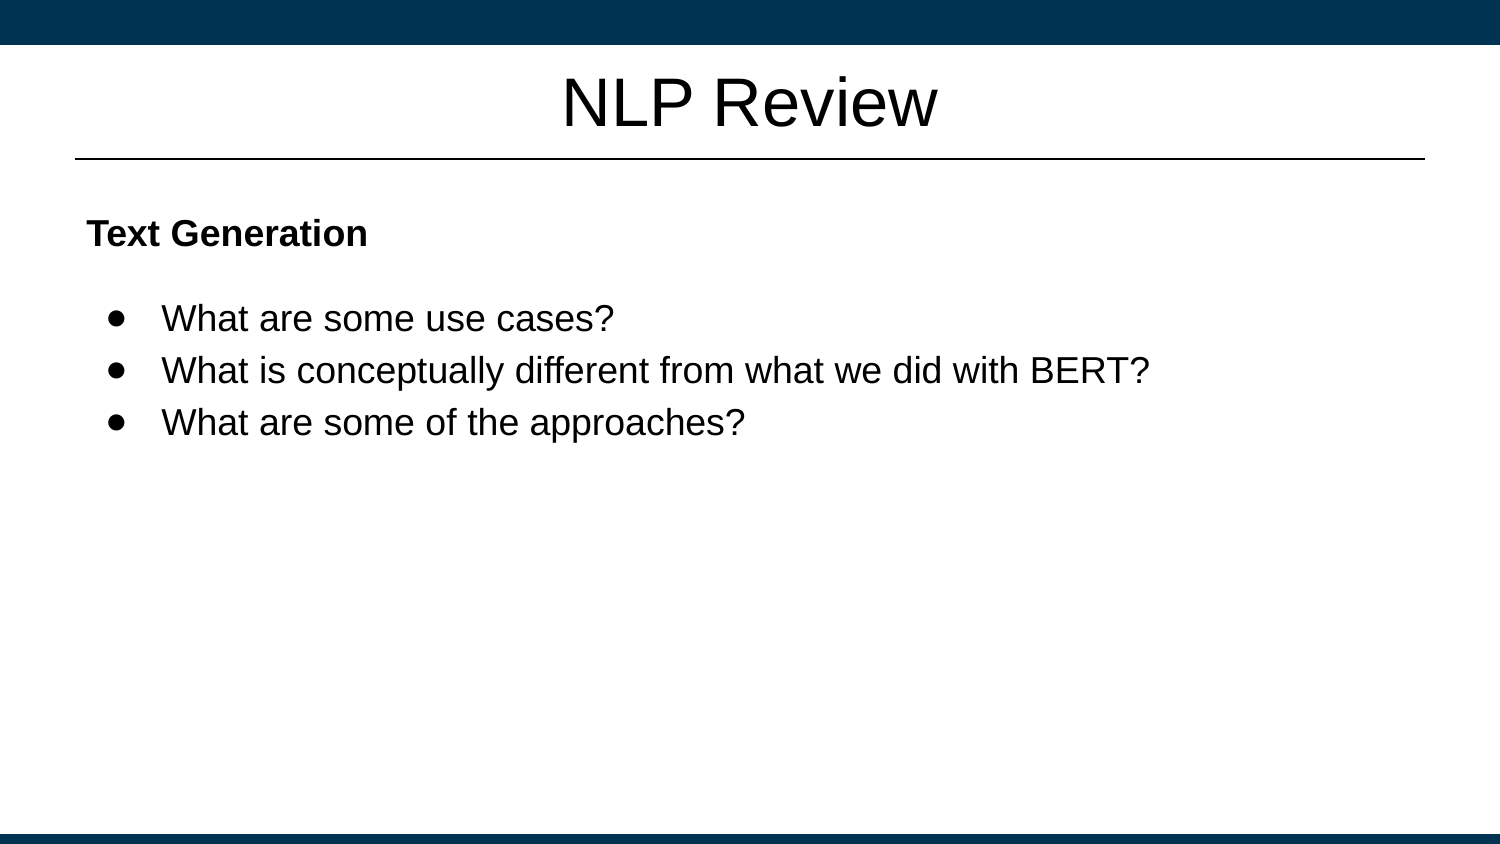

# NLP Review
Text Generation
What are some use cases?
What is conceptually different from what we did with BERT?
What are some of the approaches?